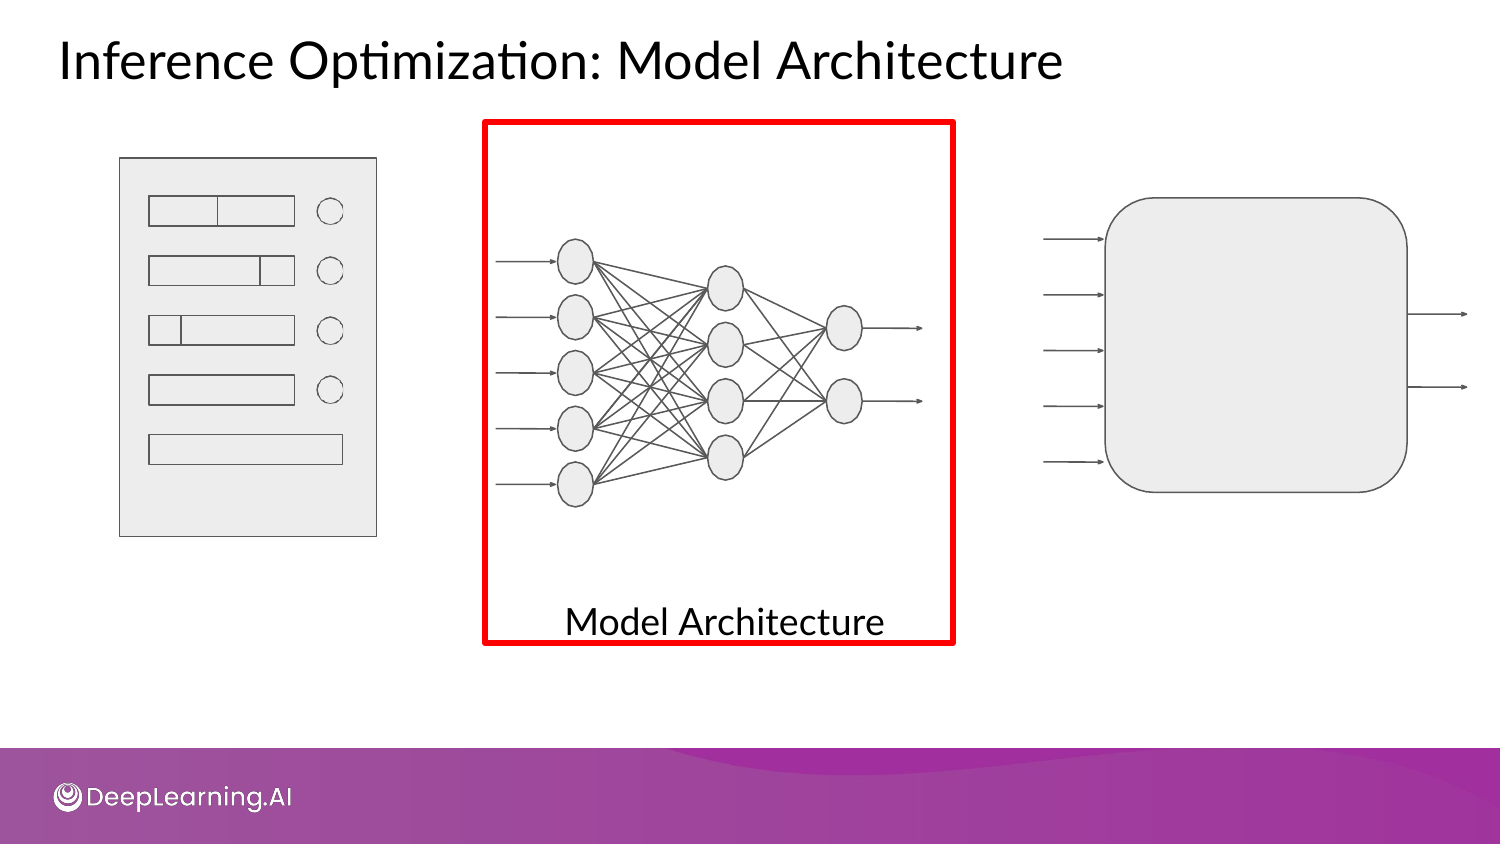

# Inference Optimization: Model Architecture

Model Architecture